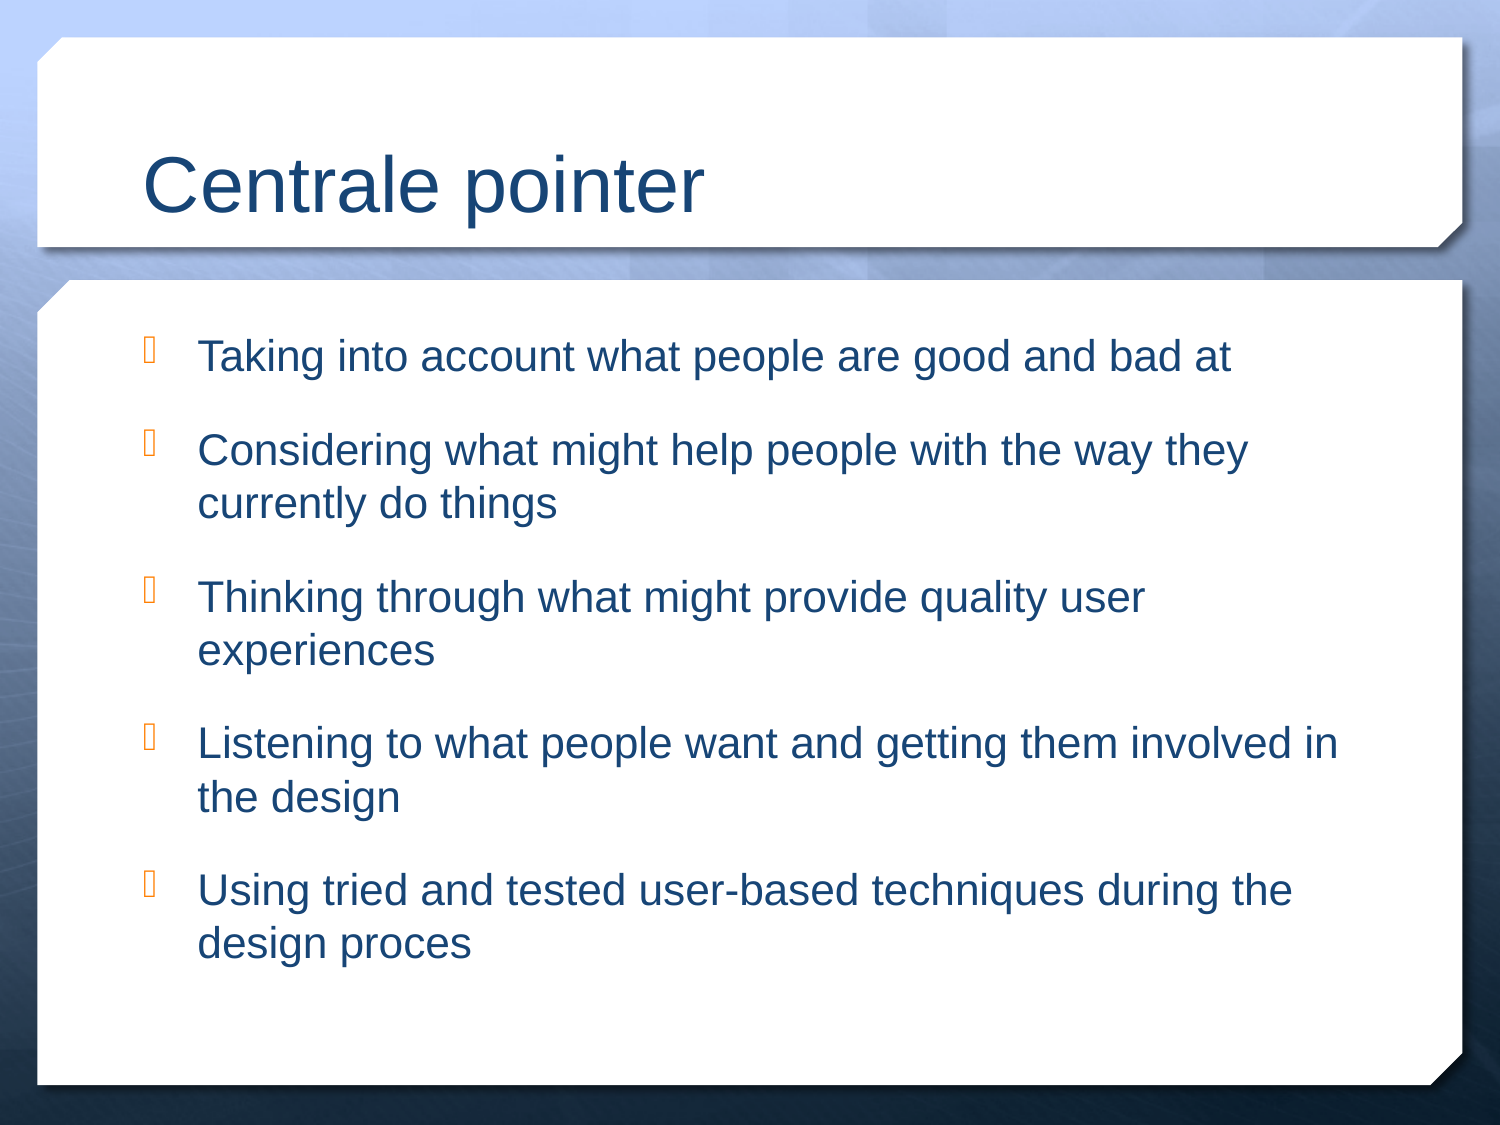

# Centrale pointer
Taking into account what people are good and bad at
Considering what might help people with the way they currently do things
Thinking through what might provide quality user experiences
Listening to what people want and getting them involved in the design
Using tried and tested user-based techniques during the design proces